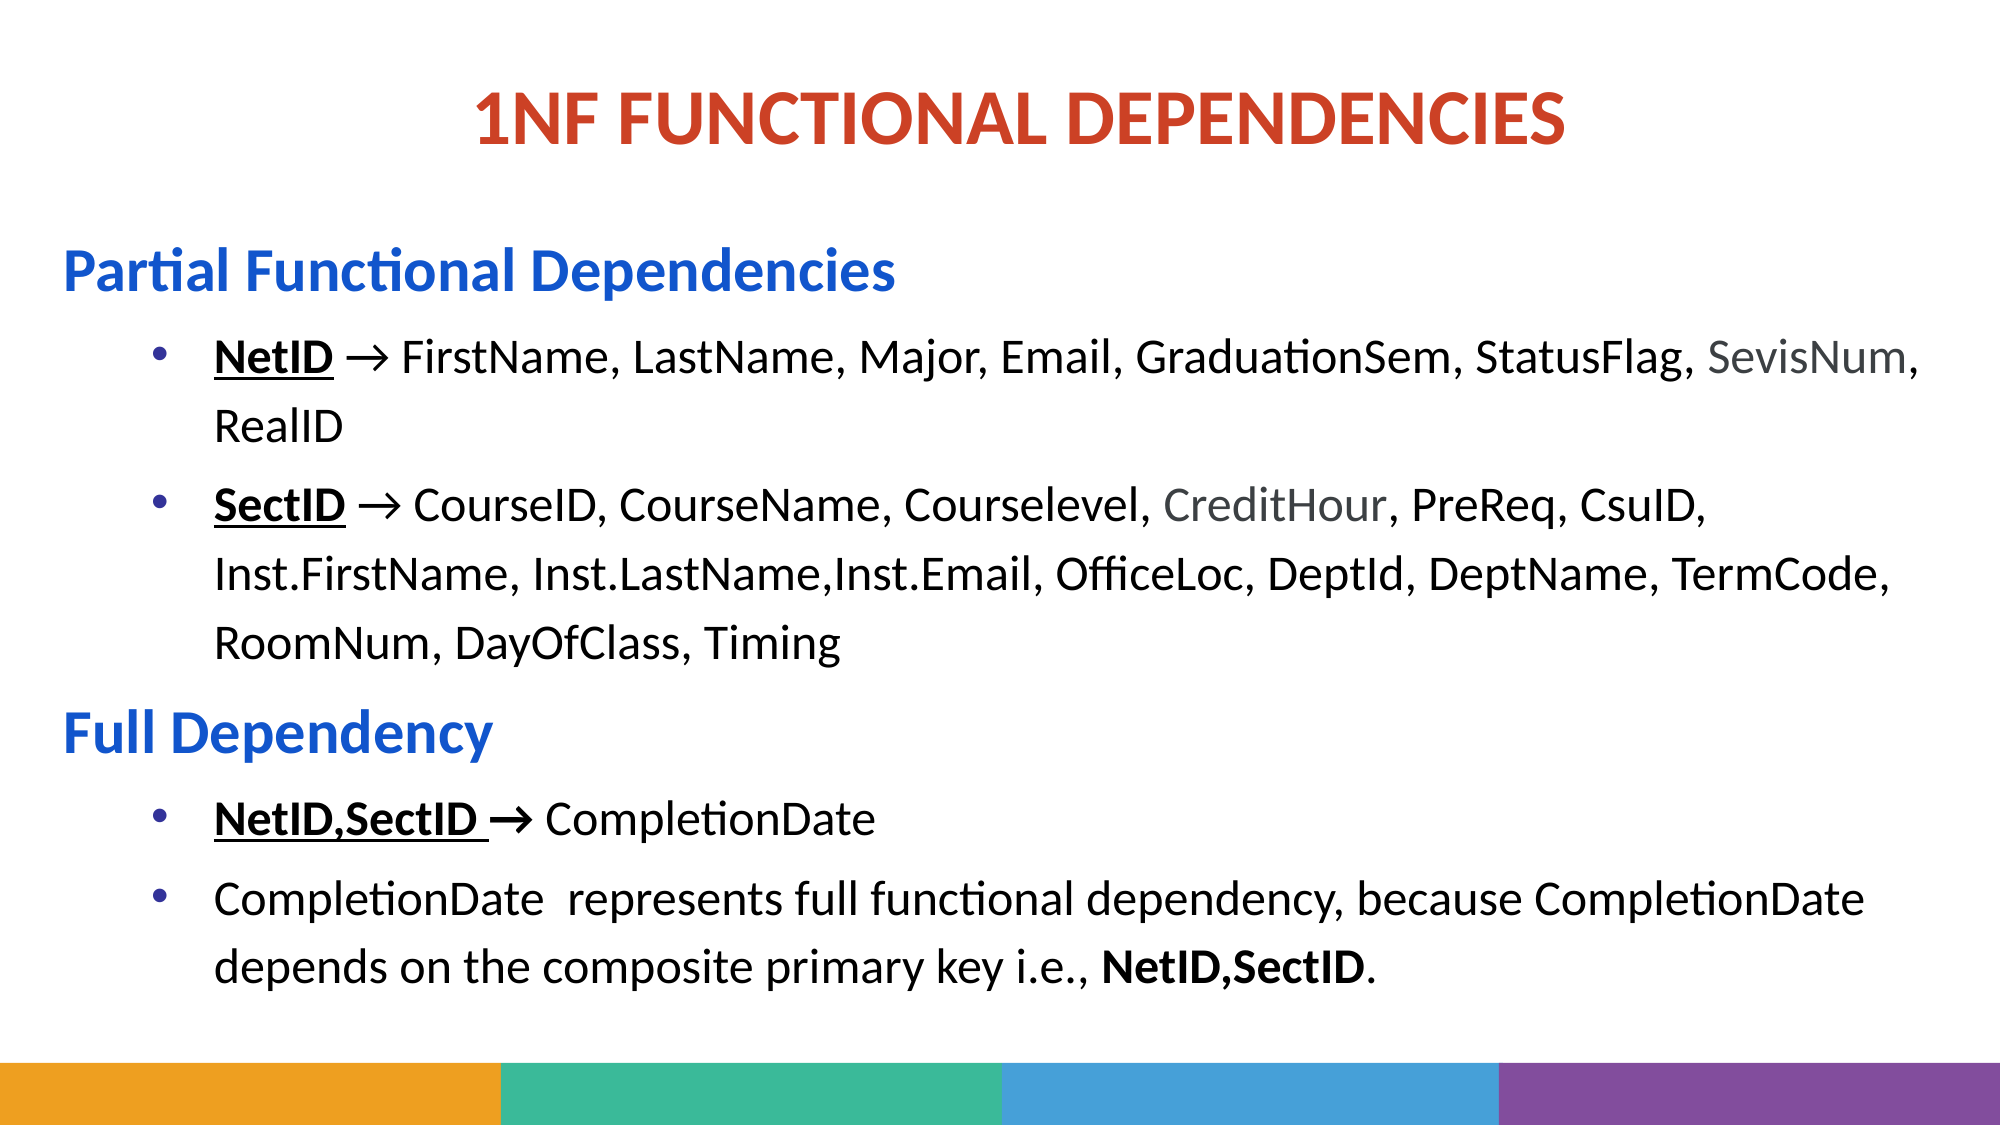

# 1NF FUNCTIONAL DEPENDENCIES
Partial Functional Dependencies
NetID → FirstName, LastName, Major, Email, GraduationSem, StatusFlag, SevisNum, RealID
SectID → CourseID, CourseName, Courselevel, CreditHour, PreReq, CsuID, Inst.FirstName, Inst.LastName,Inst.Email, OfficeLoc, DeptId, DeptName, TermCode, RoomNum, DayOfClass, Timing
Full Dependency
NetID,SectID → CompletionDate
CompletionDate  represents full functional dependency, because CompletionDate  depends on the composite primary key i.e., NetID,SectID.